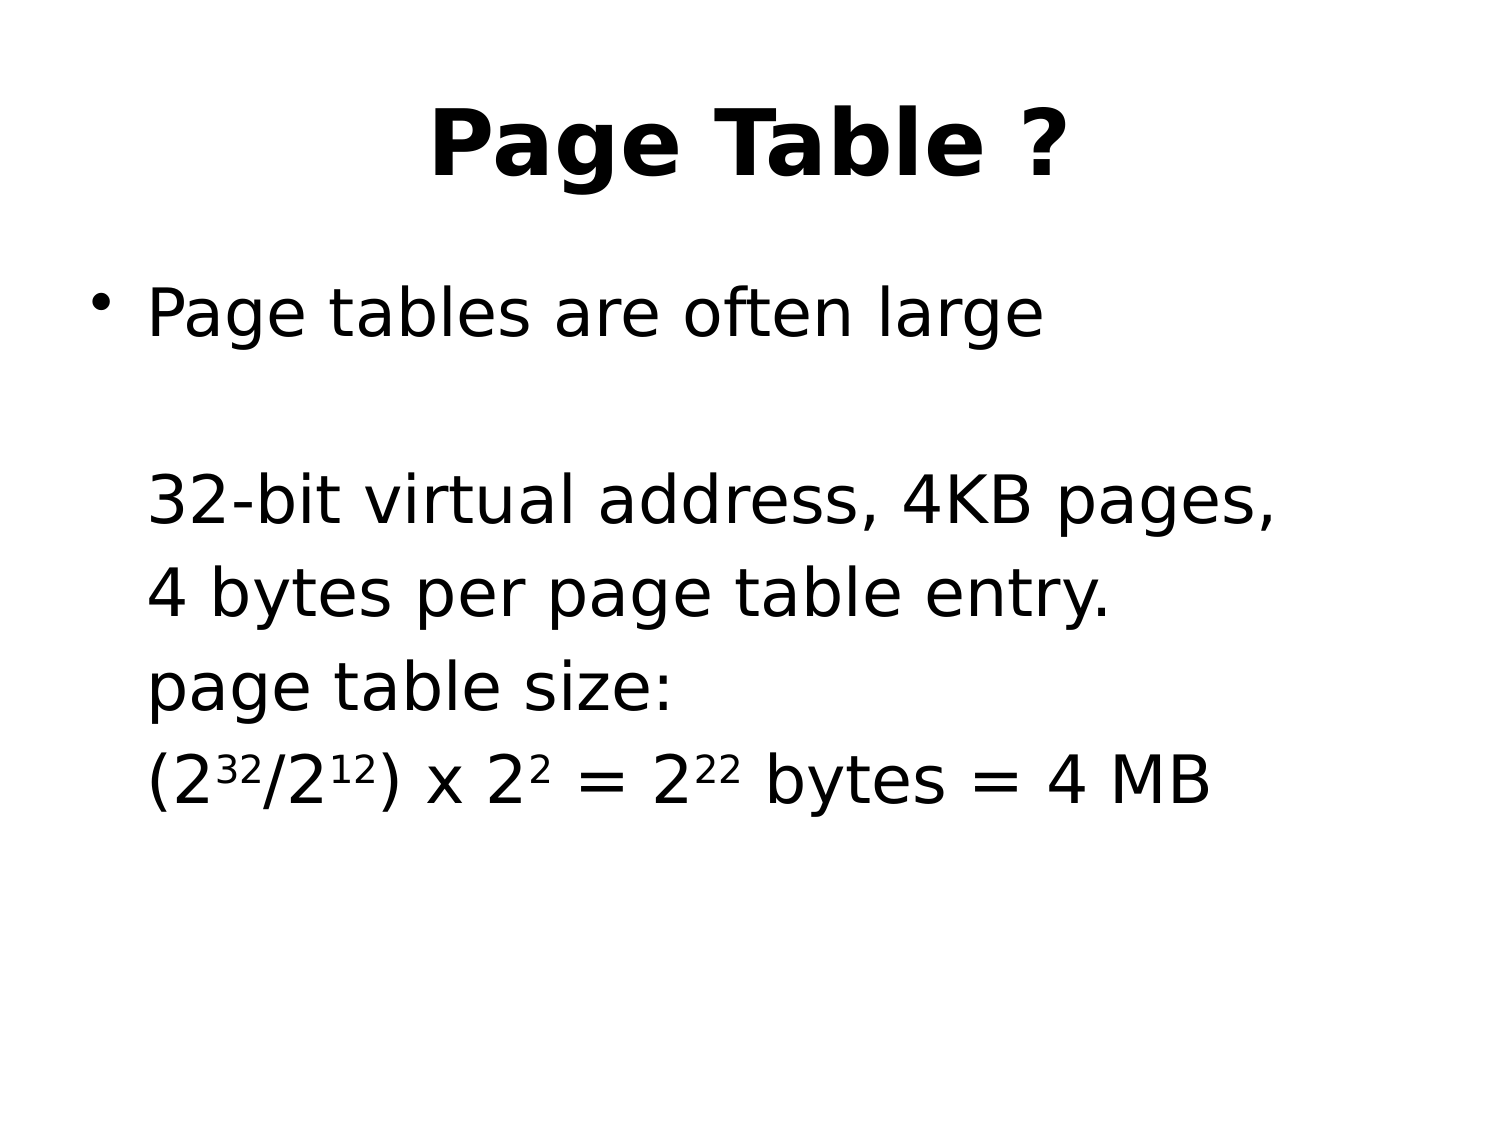

# Page Table ?
Page tables are often large

	32-bit virtual address, 4KB pages,
	4 bytes per page table entry.
	page table size:
	(232/212) x 22 = 222 bytes = 4 MB